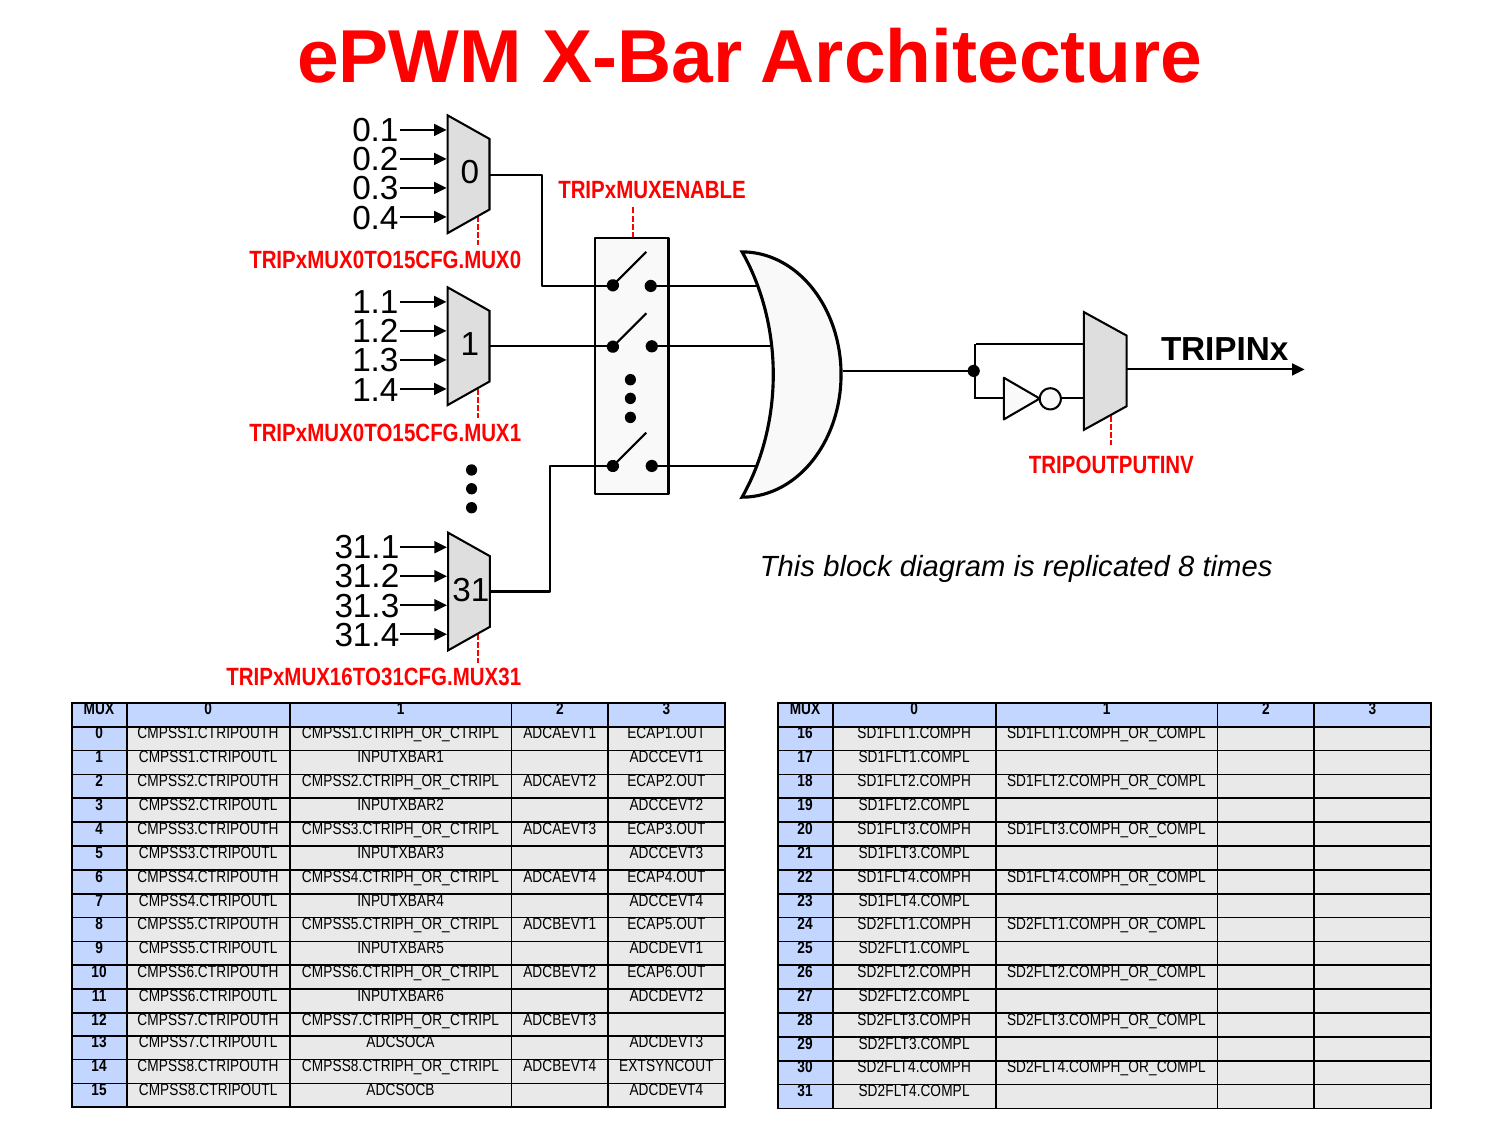

# ePWM X-Bar Architecture
0.1
0.2
0

0.3
0.4
TRIPxMUXENABLE

TRIPxMUX0TO15CFG.MUX0

1.1
1.2
1

1.3
1.4
TRIPINx

TRIPxMUX0TO15CFG.MUX1
TRIPOUTPUTINV

31.1
31.2
31

31.3
31.4
TRIPxMUX16TO31CFG.MUX31
This block diagram is replicated 8 times
| MUX | 0 | 1 | 2 | 3 |
| --- | --- | --- | --- | --- |
| 0 | CMPSS1.CTRIPOUTH | CMPSS1.CTRIPH\_OR\_CTRIPL | ADCAEVT1 | ECAP1.OUT |
| 1 | CMPSS1.CTRIPOUTL | INPUTXBAR1 |  | ADCCEVT1 |
| 2 | CMPSS2.CTRIPOUTH | CMPSS2.CTRIPH\_OR\_CTRIPL | ADCAEVT2 | ECAP2.OUT |
| 3 | CMPSS2.CTRIPOUTL | INPUTXBAR2 |  | ADCCEVT2 |
| 4 | CMPSS3.CTRIPOUTH | CMPSS3.CTRIPH\_OR\_CTRIPL | ADCAEVT3 | ECAP3.OUT |
| 5 | CMPSS3.CTRIPOUTL | INPUTXBAR3 |  | ADCCEVT3 |
| 6 | CMPSS4.CTRIPOUTH | CMPSS4.CTRIPH\_OR\_CTRIPL | ADCAEVT4 | ECAP4.OUT |
| 7 | CMPSS4.CTRIPOUTL | INPUTXBAR4 |  | ADCCEVT4 |
| 8 | CMPSS5.CTRIPOUTH | CMPSS5.CTRIPH\_OR\_CTRIPL | ADCBEVT1 | ECAP5.OUT |
| 9 | CMPSS5.CTRIPOUTL | INPUTXBAR5 |  | ADCDEVT1 |
| 10 | CMPSS6.CTRIPOUTH | CMPSS6.CTRIPH\_OR\_CTRIPL | ADCBEVT2 | ECAP6.OUT |
| 11 | CMPSS6.CTRIPOUTL | INPUTXBAR6 |  | ADCDEVT2 |
| 12 | CMPSS7.CTRIPOUTH | CMPSS7.CTRIPH\_OR\_CTRIPL | ADCBEVT3 |  |
| 13 | CMPSS7.CTRIPOUTL | ADCSOCA |  | ADCDEVT3 |
| 14 | CMPSS8.CTRIPOUTH | CMPSS8.CTRIPH\_OR\_CTRIPL | ADCBEVT4 | EXTSYNCOUT |
| 15 | CMPSS8.CTRIPOUTL | ADCSOCB |  | ADCDEVT4 |
| MUX | 0 | 1 | 2 | 3 |
| --- | --- | --- | --- | --- |
| 16 | SD1FLT1.COMPH | SD1FLT1.COMPH\_OR\_COMPL |  |  |
| 17 | SD1FLT1.COMPL |  |  |  |
| 18 | SD1FLT2.COMPH | SD1FLT2.COMPH\_OR\_COMPL |  |  |
| 19 | SD1FLT2.COMPL |  |  |  |
| 20 | SD1FLT3.COMPH | SD1FLT3.COMPH\_OR\_COMPL |  |  |
| 21 | SD1FLT3.COMPL |  |  |  |
| 22 | SD1FLT4.COMPH | SD1FLT4.COMPH\_OR\_COMPL |  |  |
| 23 | SD1FLT4.COMPL |  |  |  |
| 24 | SD2FLT1.COMPH | SD2FLT1.COMPH\_OR\_COMPL |  |  |
| 25 | SD2FLT1.COMPL |  |  |  |
| 26 | SD2FLT2.COMPH | SD2FLT2.COMPH\_OR\_COMPL |  |  |
| 27 | SD2FLT2.COMPL |  |  |  |
| 28 | SD2FLT3.COMPH | SD2FLT3.COMPH\_OR\_COMPL |  |  |
| 29 | SD2FLT3.COMPL |  |  |  |
| 30 | SD2FLT4.COMPH | SD2FLT4.COMPH\_OR\_COMPL |  |  |
| 31 | SD2FLT4.COMPL |  |  |  |